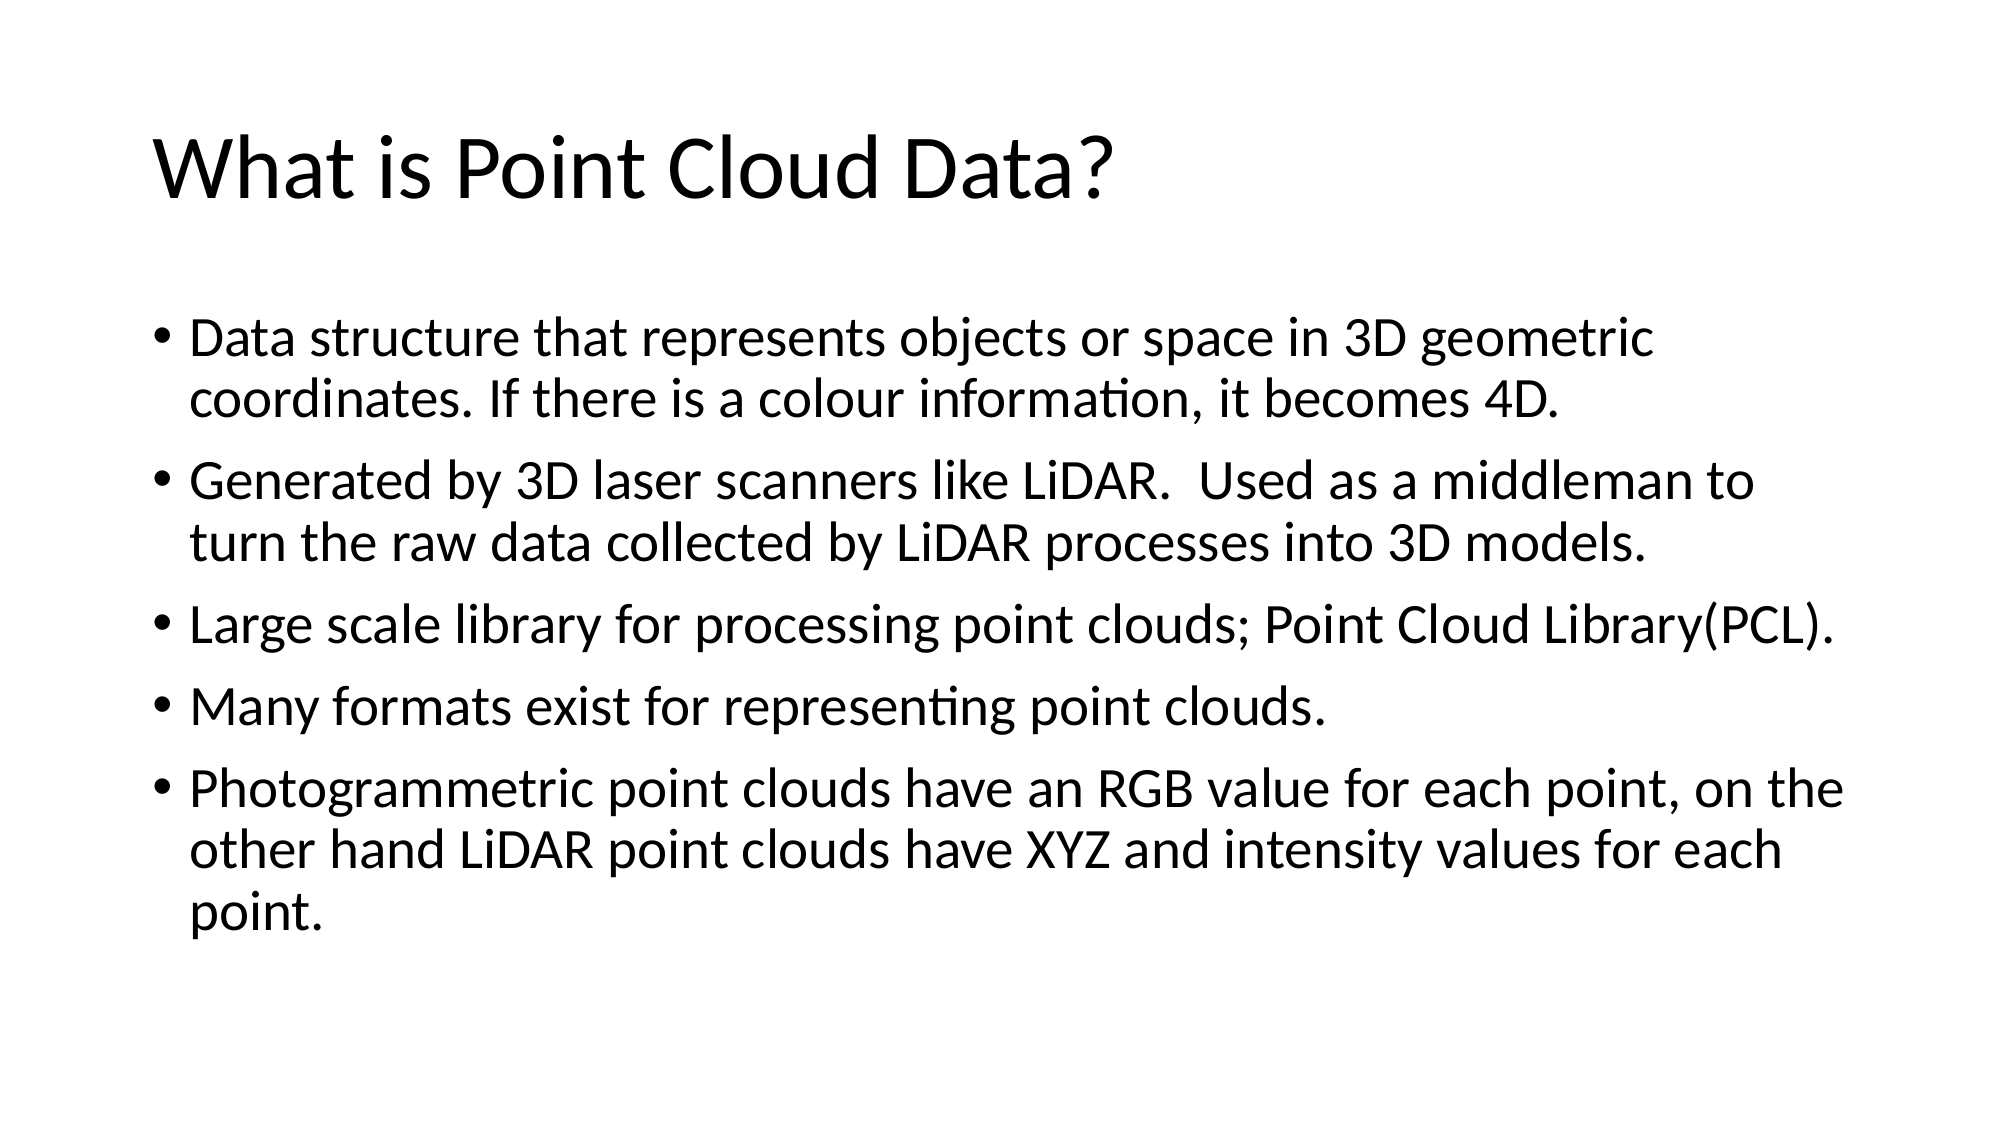

# What is Point Cloud Data?
Data structure that represents objects or space in 3D geometric coordinates. If there is a colour information, it becomes 4D.
Generated by 3D laser scanners like LiDAR.  Used as a middleman to turn the raw data collected by LiDAR processes into 3D models.
Large scale library for processing point clouds; Point Cloud Library(PCL).
Many formats exist for representing point clouds.
Photogrammetric point clouds have an RGB value for each point, on the other hand LiDAR point clouds have XYZ and intensity values for each point.